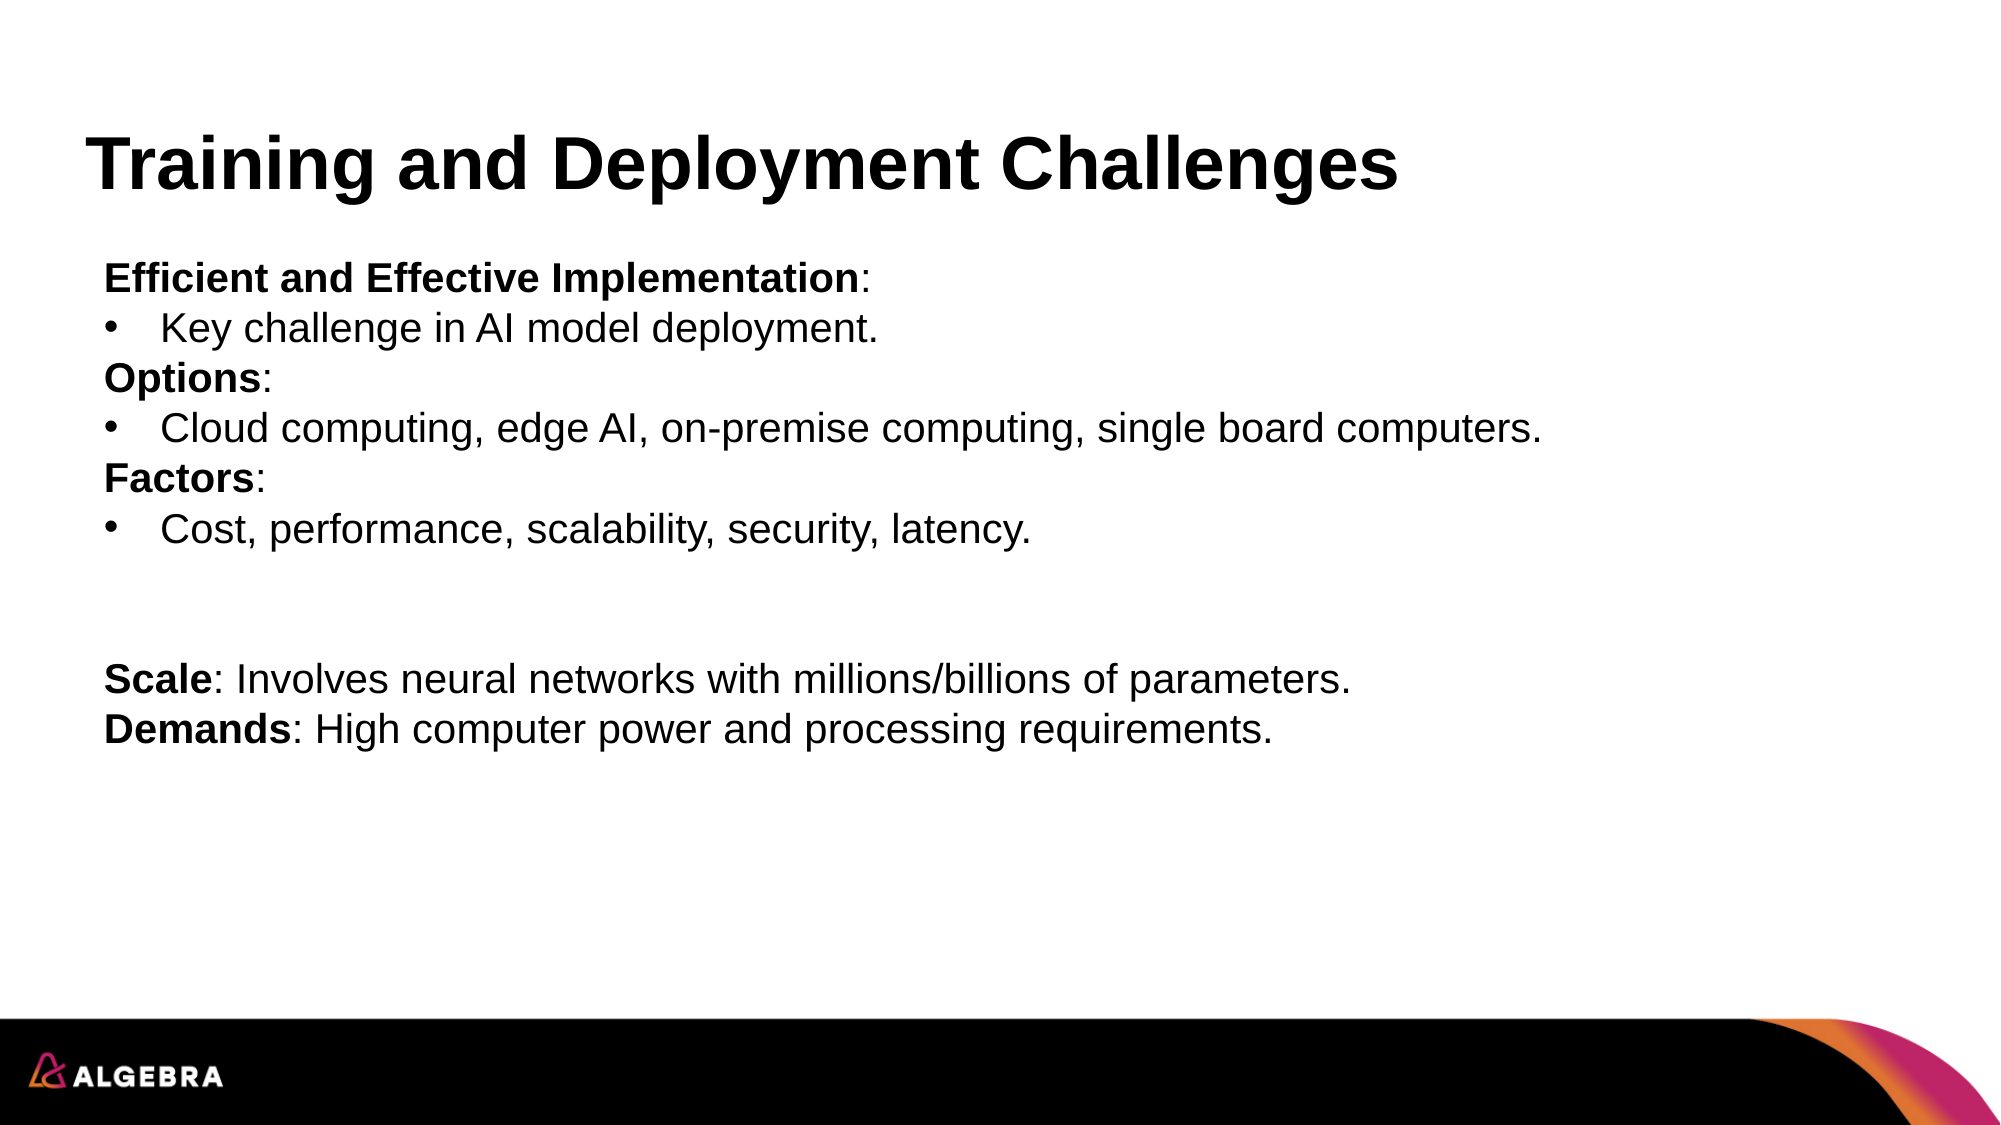

# Training and Deployment Challenges
Efficient and Effective Implementation:
Key challenge in AI model deployment.
Options:
Cloud computing, edge AI, on-premise computing, single board computers.
Factors:
Cost, performance, scalability, security, latency.

Scale: Involves neural networks with millions/billions of parameters.
Demands: High computer power and processing requirements.